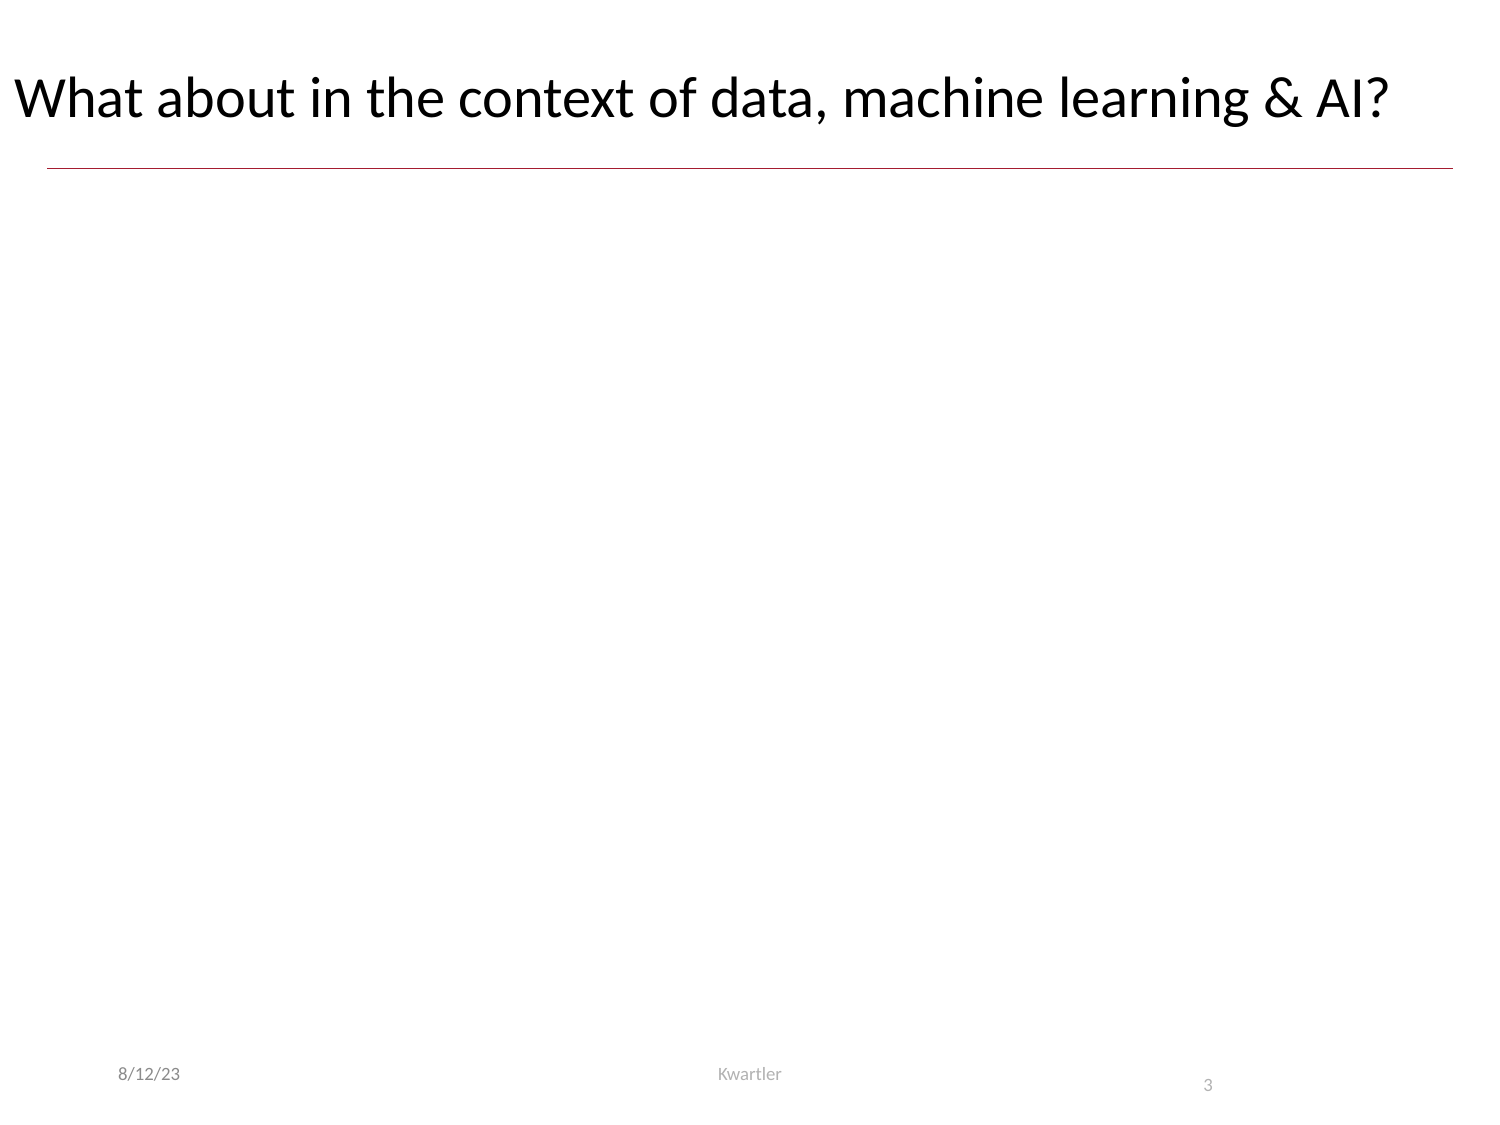

# What about in the context of data, machine learning & AI?
8/12/23
Kwartler
3